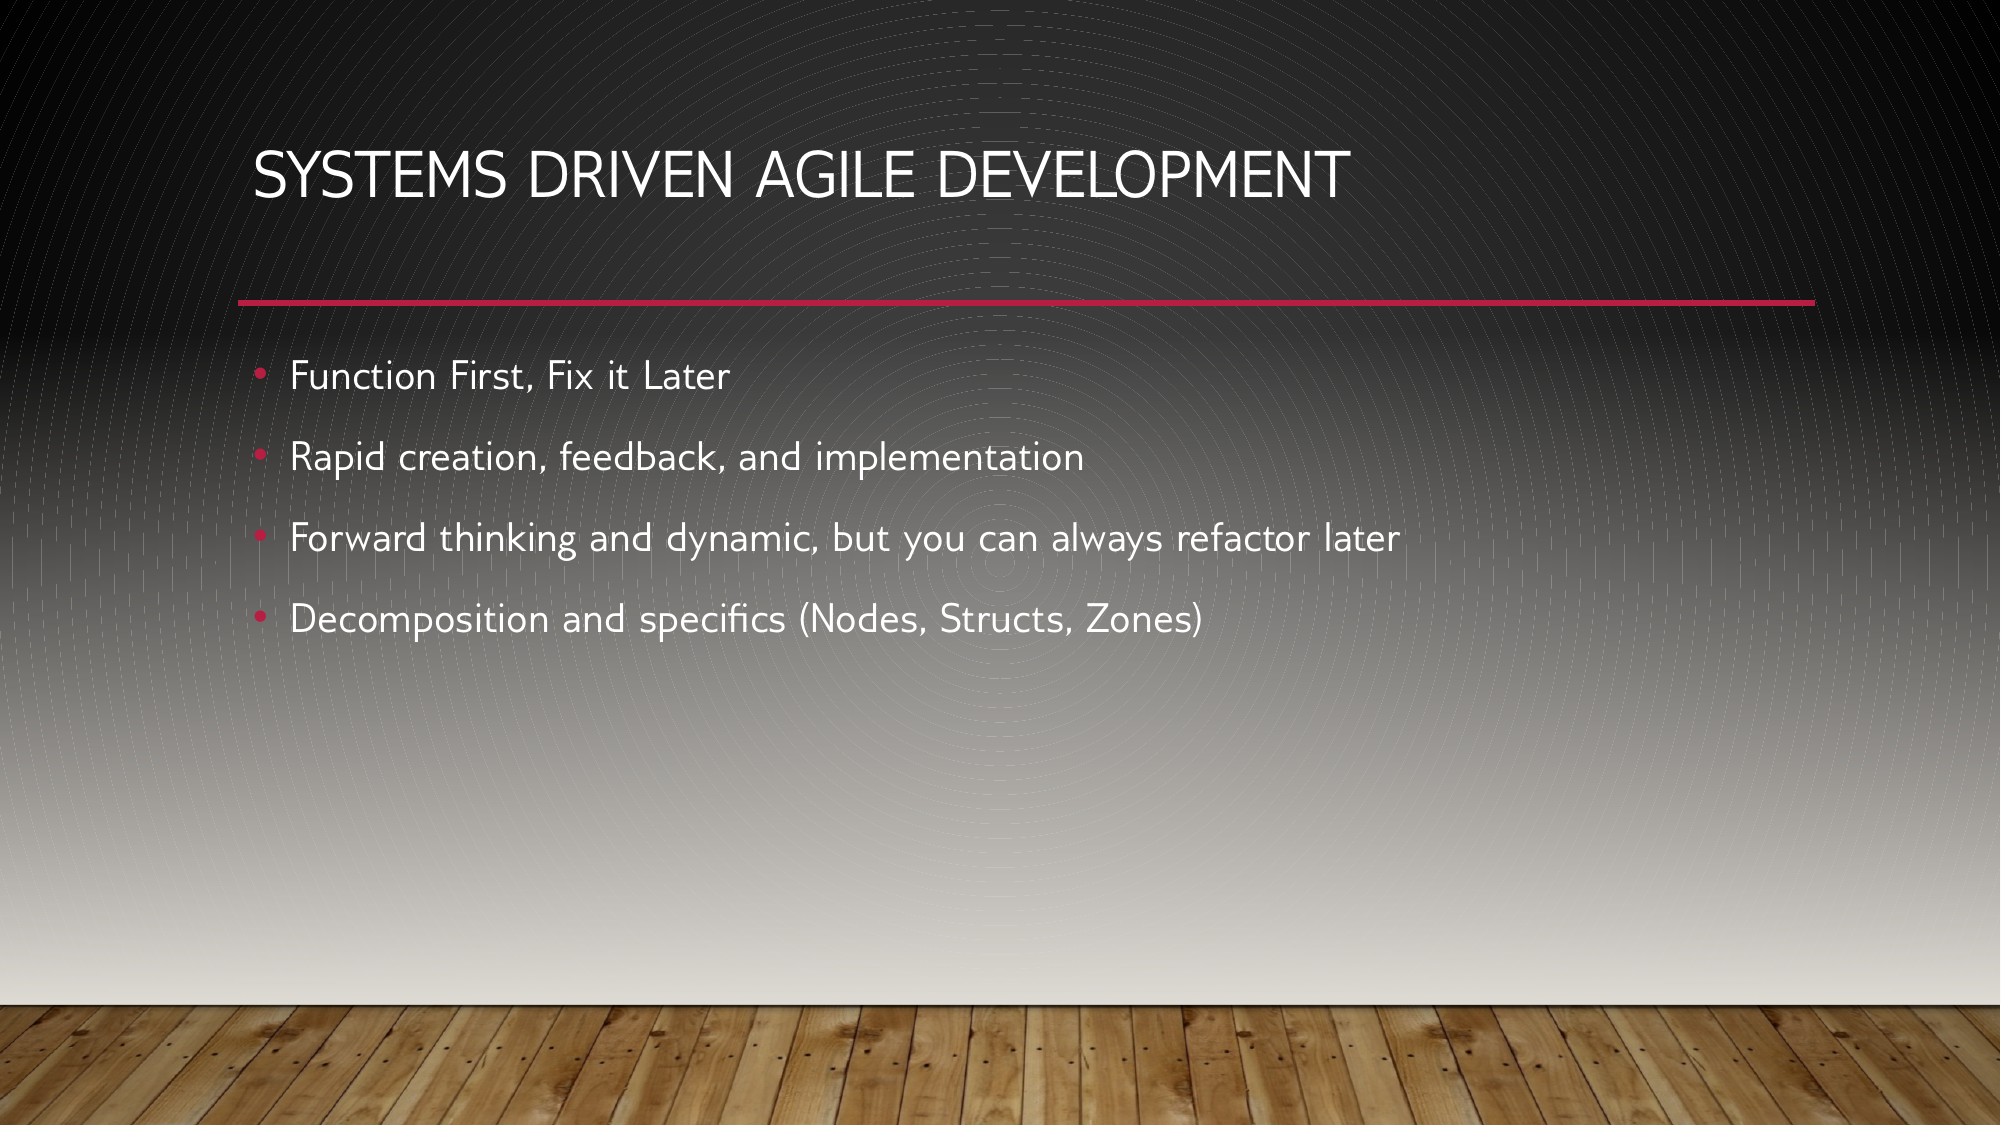

# Systems Driven Agile Development
Function First, Fix it Later
Rapid creation, feedback, and implementation
Forward thinking and dynamic, but you can always refactor later
Decomposition and specifics (Nodes, Structs, Zones)